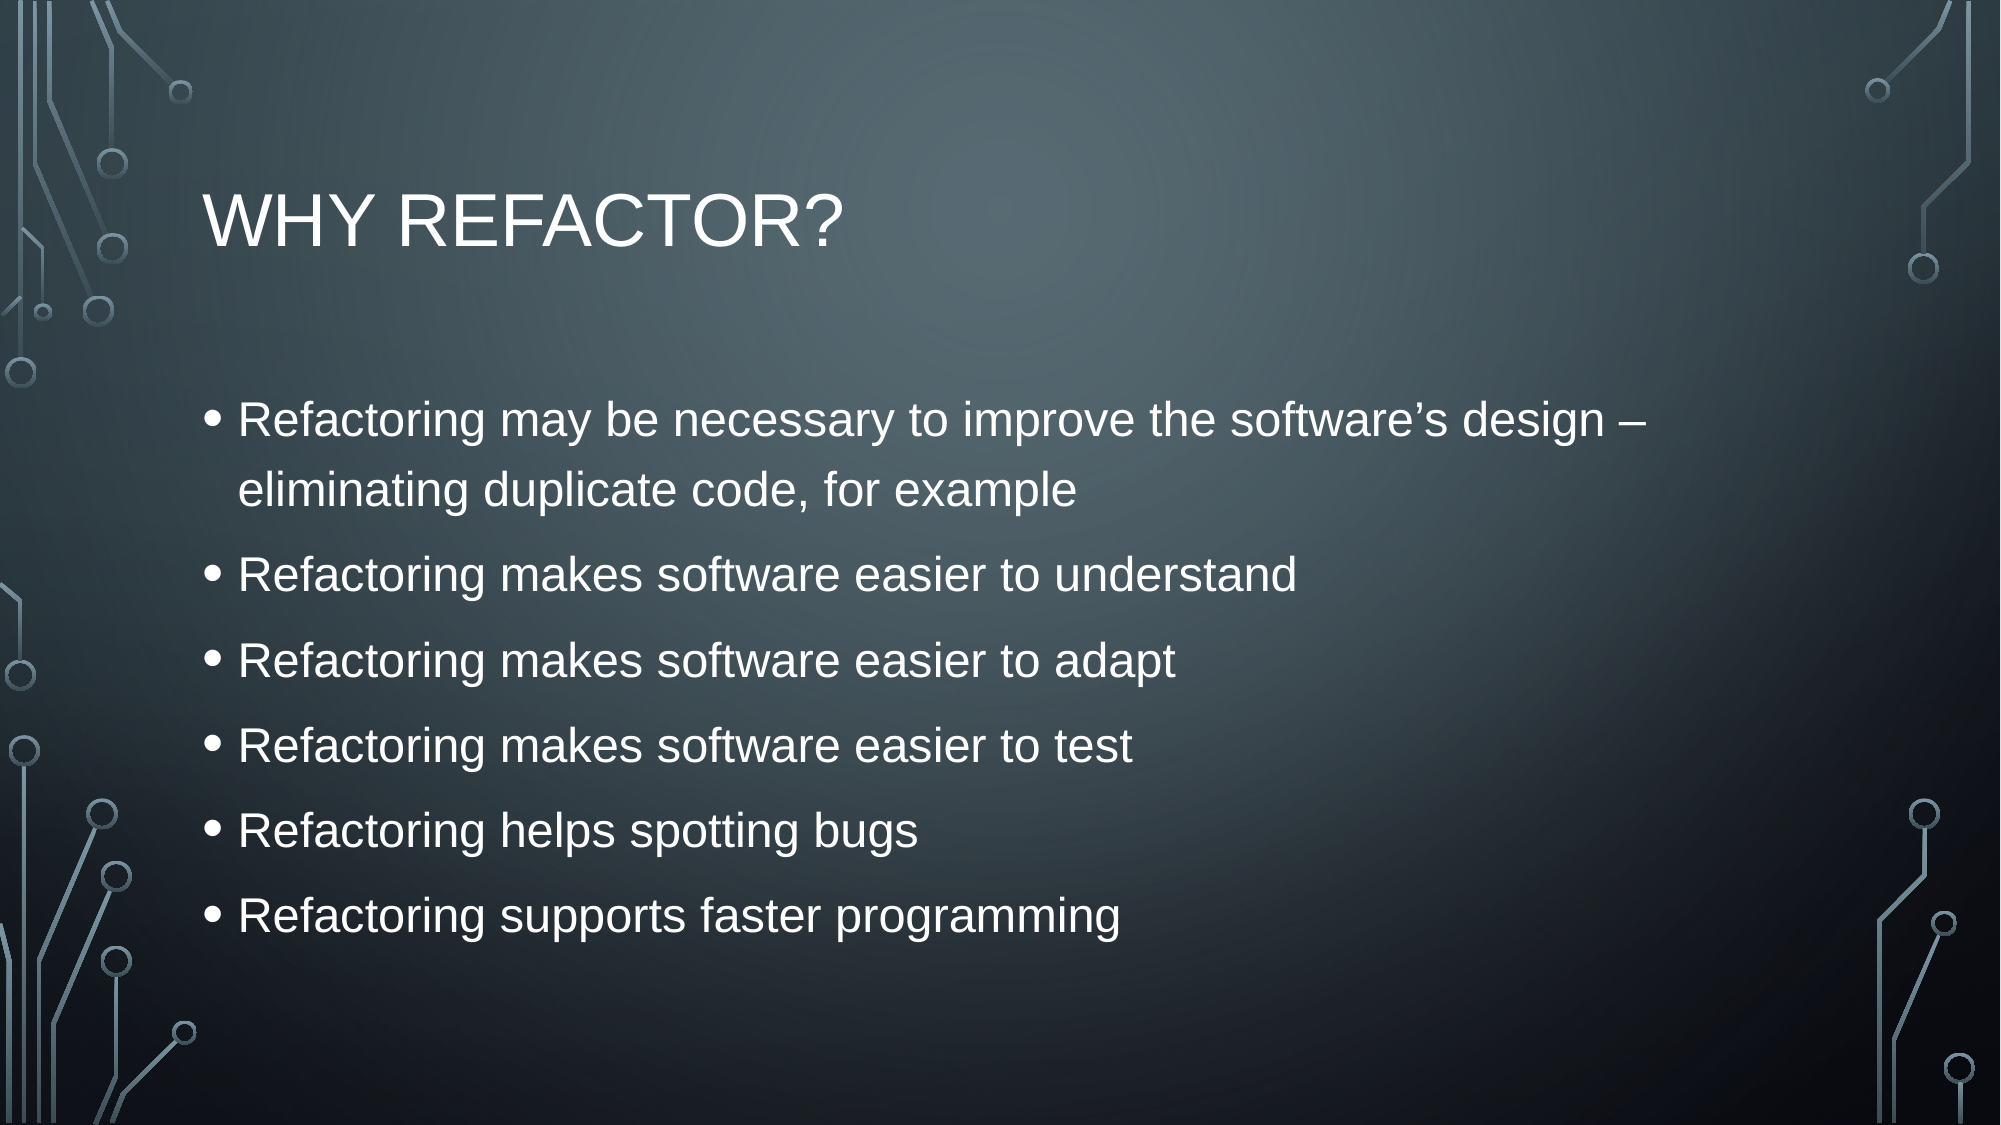

# Why refactor?
Refactoring may be necessary to improve the software’s design – eliminating duplicate code, for example
Refactoring makes software easier to understand
Refactoring makes software easier to adapt
Refactoring makes software easier to test
Refactoring helps spotting bugs
Refactoring supports faster programming